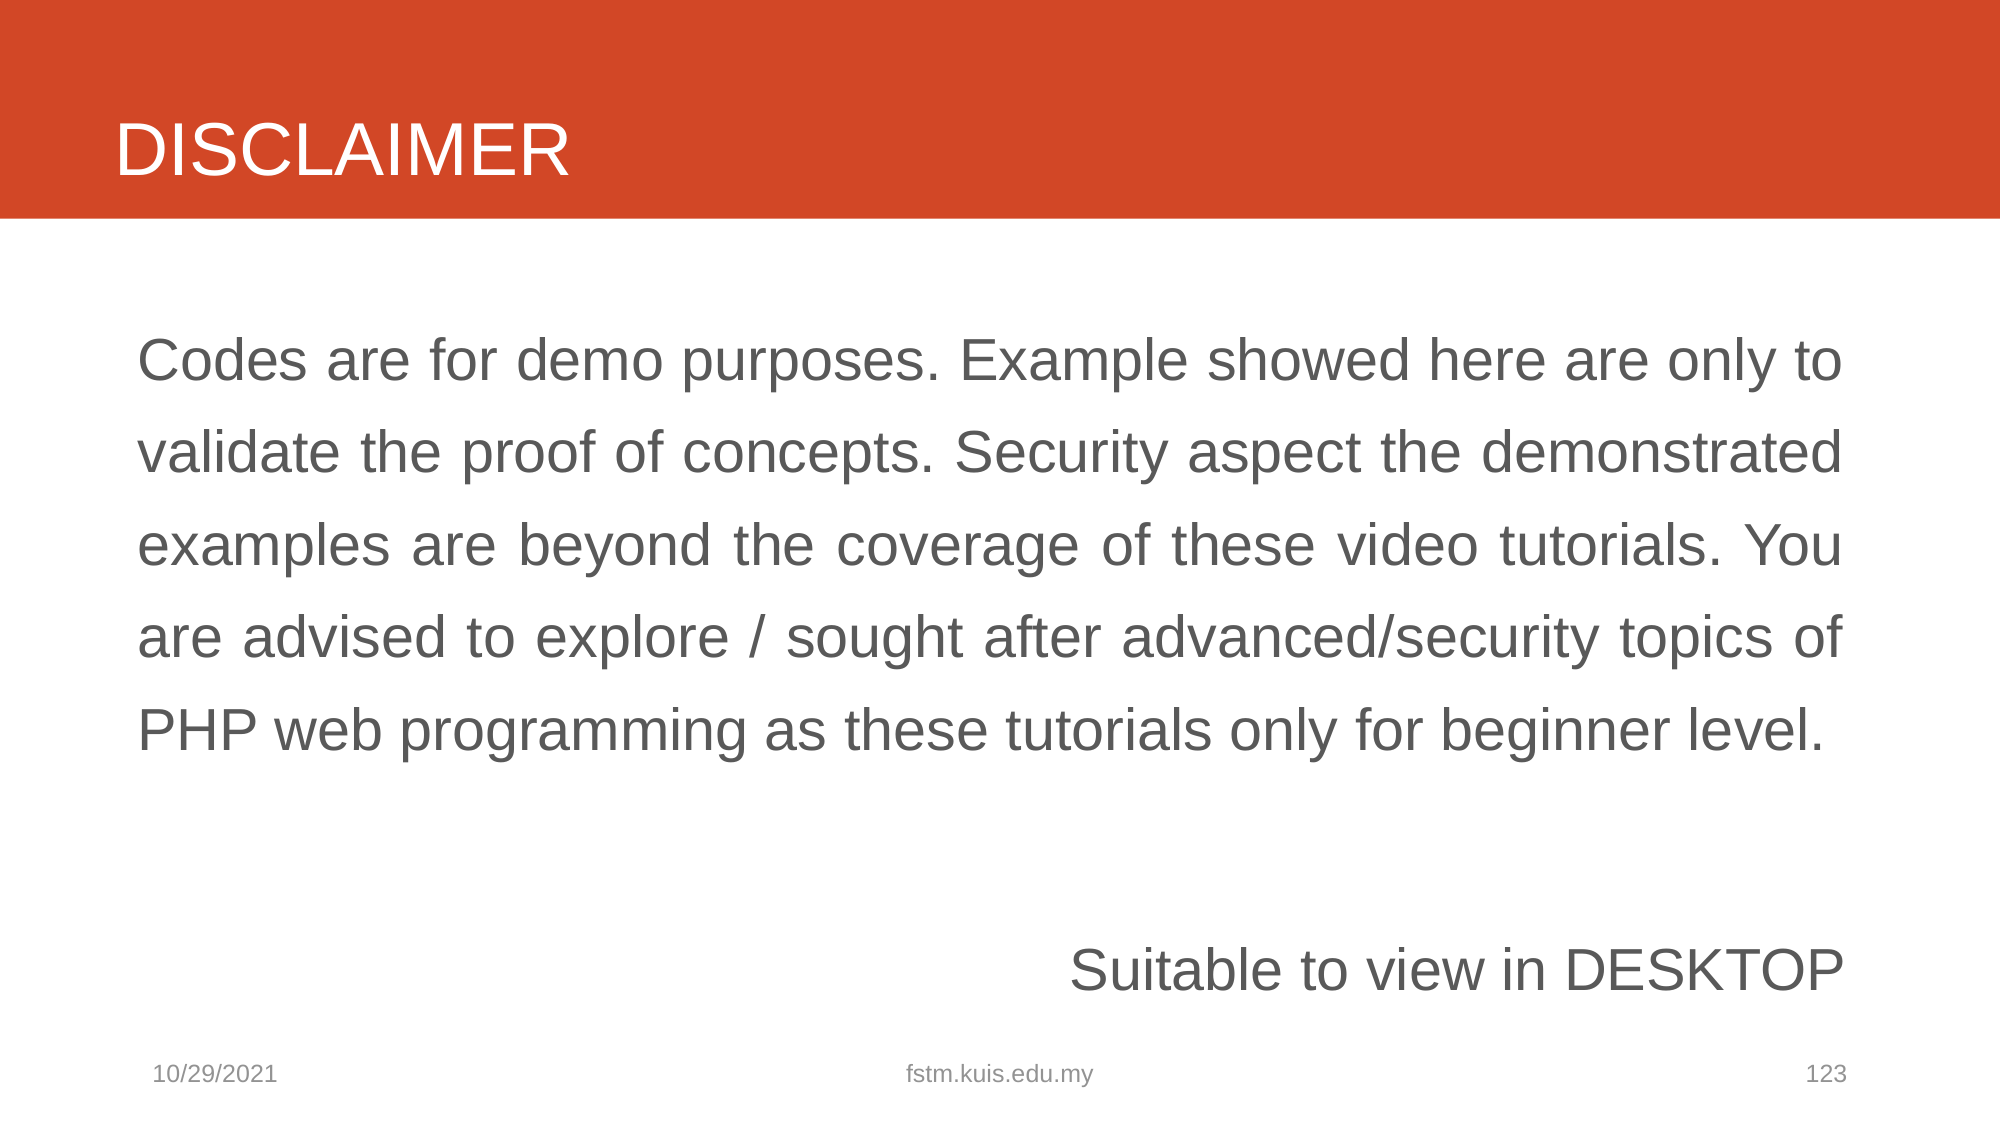

# DISCLAIMER
Codes are for demo purposes. Example showed here are only to validate the proof of concepts. Security aspect the demonstrated examples are beyond the coverage of these video tutorials. You are advised to explore / sought after advanced/security topics of PHP web programming as these tutorials only for beginner level.

Suitable to view in DESKTOP
10/29/2021
fstm.kuis.edu.my
123